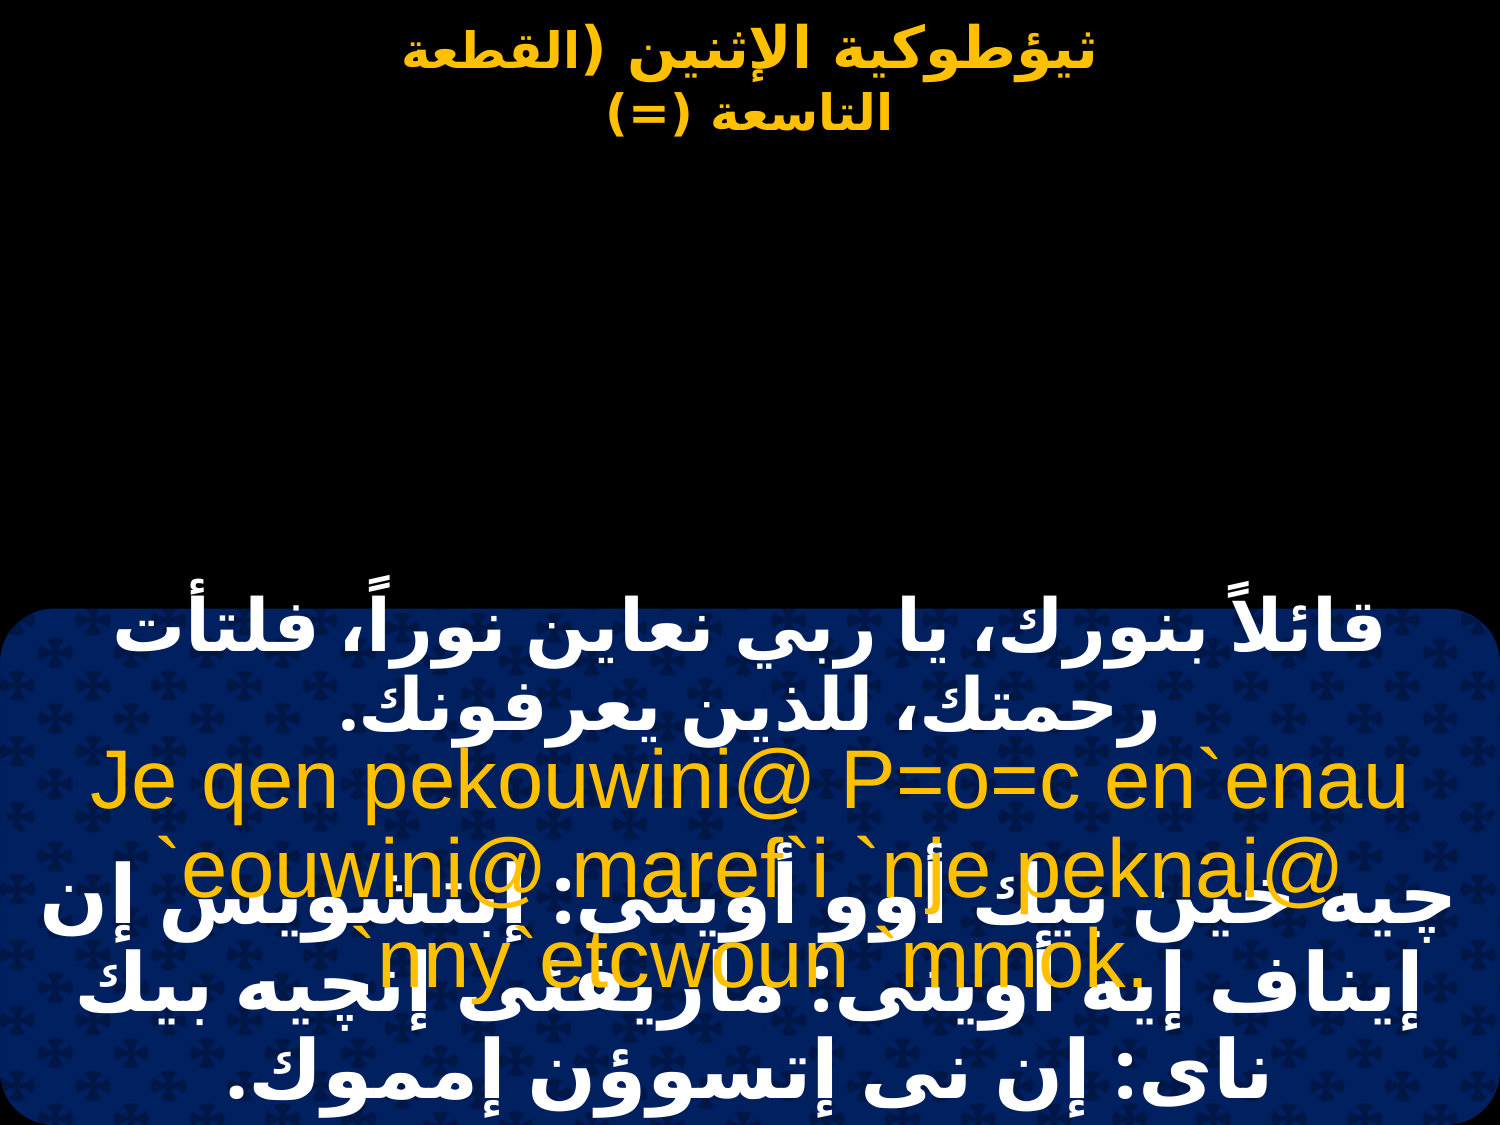

قائلاً بنورك، يا ربي نعاين نوراً، فلتأت رحمتك، للذين يعرفونك.
Je qen pekouwini@ P=o=c en`enau `eouwini@ maref`i `nje peknai@ `nny`etcwoun `mmok.
چيه خين بيك أوو أوينى: إبتشويس إن إيناف إيه أوينى: ماريفئى إنچيه بيك ناى: إن نى إتسوؤن إمموك.